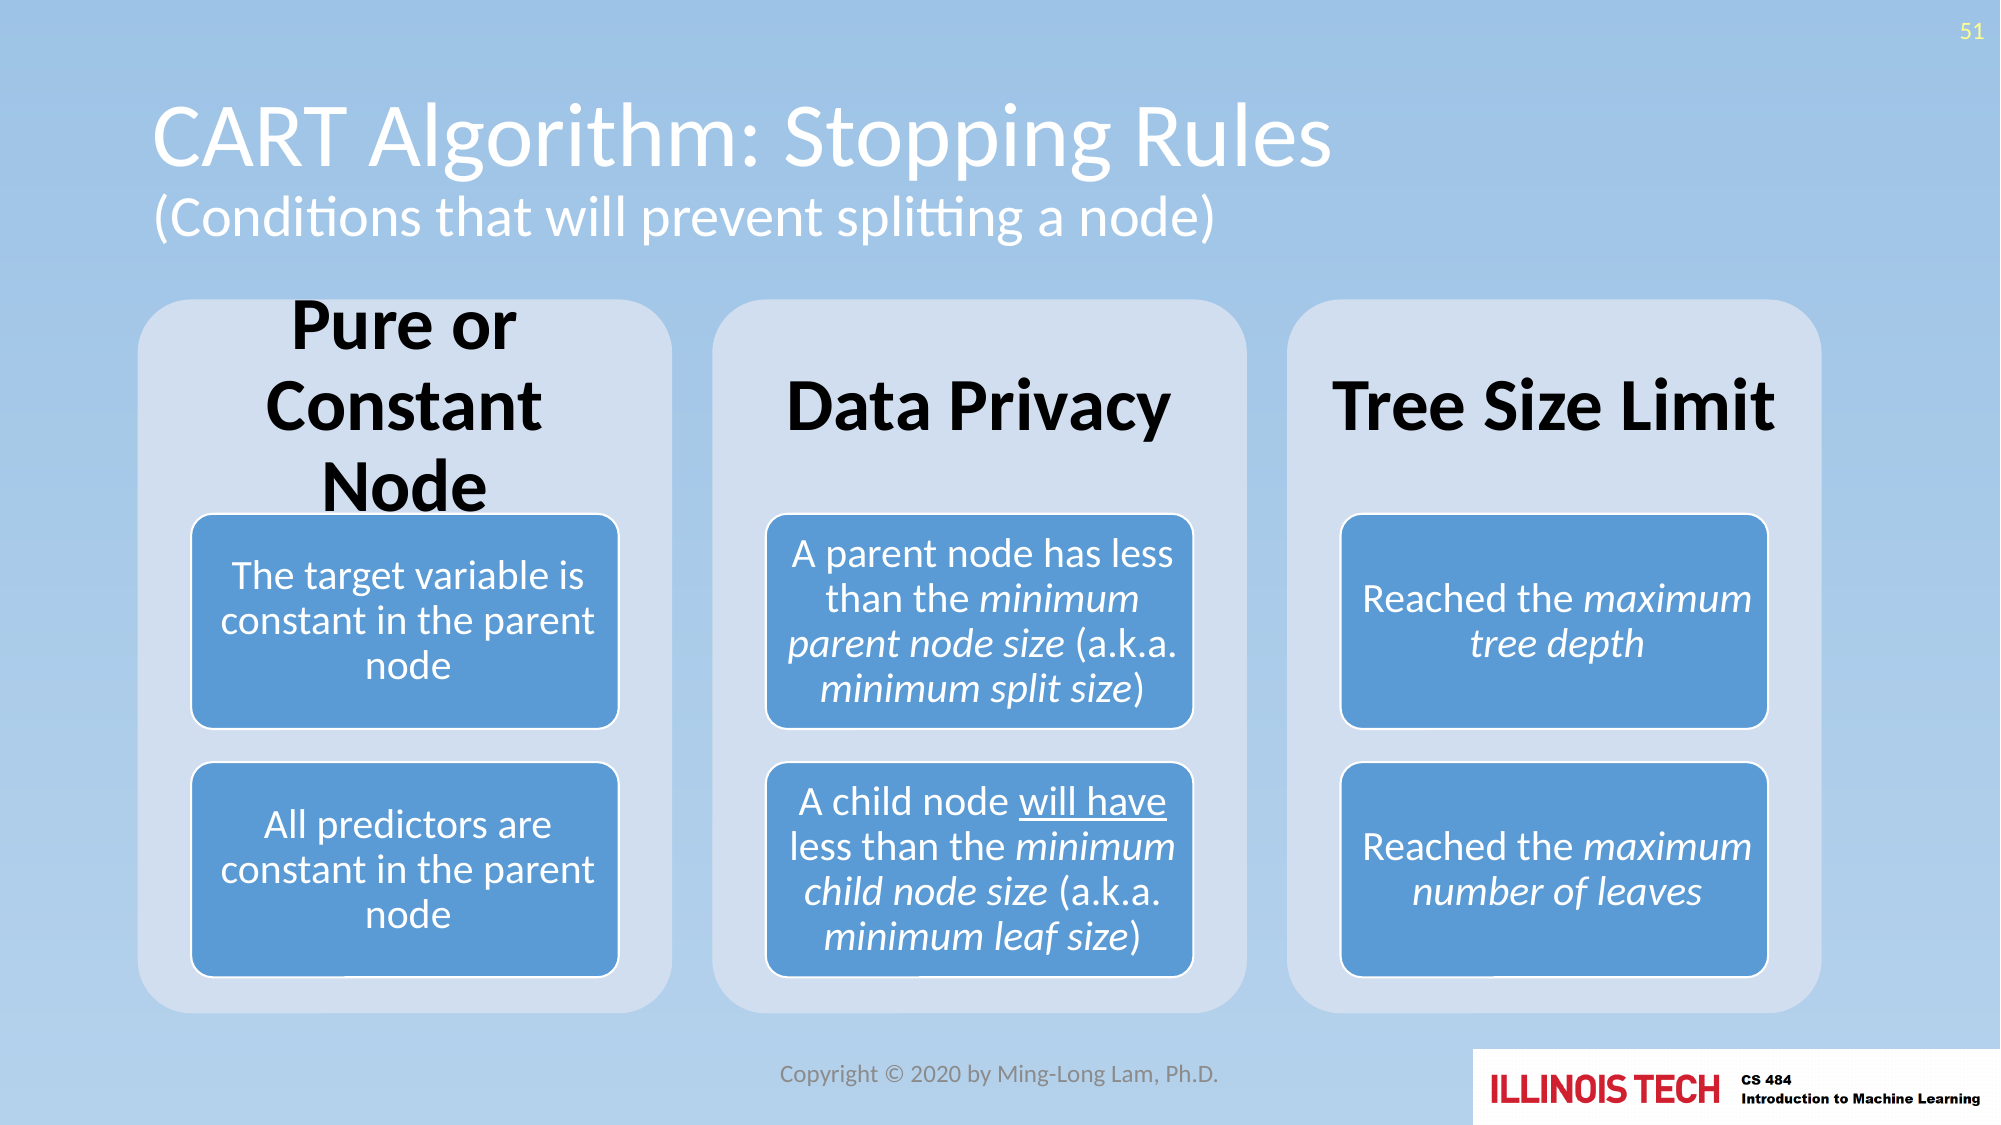

51
# CART Algorithm: Stopping Rules (Conditions that will prevent splitting a node)
Pure or Constant Node
The target variable is constant in the parent node
All predictors are constant in the parent node
Data Privacy
A parent node has less than the minimum parent node size (a.k.a. minimum split size)
A child node will have less than the minimum child node size (a.k.a. minimum leaf size)
Tree Size Limit
Reached the maximum tree depth
Reached the maximum number of leaves
Copyright © 2020 by Ming-Long Lam, Ph.D.